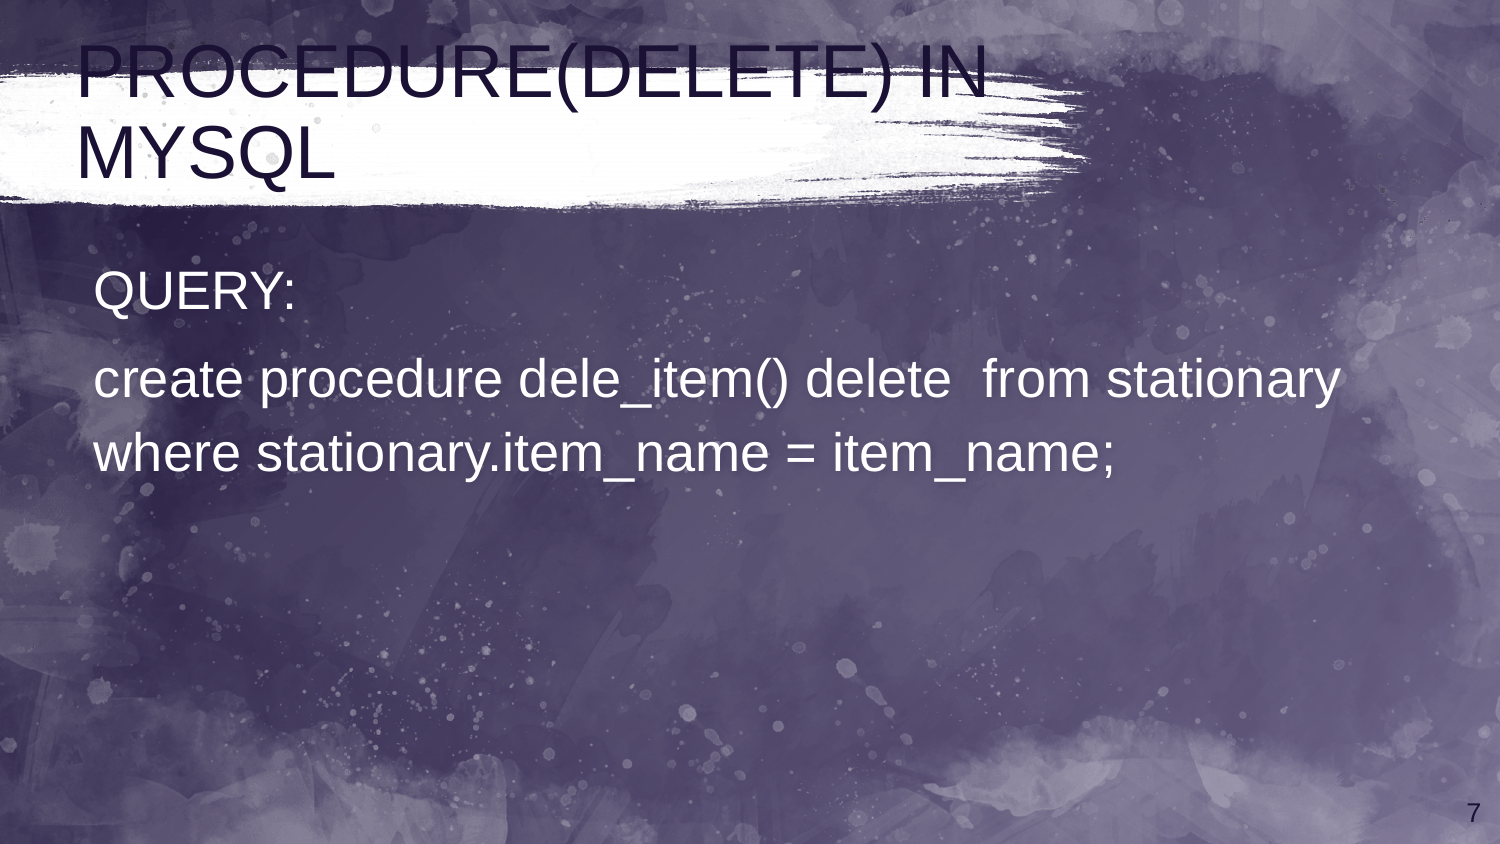

# PROCEDURE(DELETE) IN  MYSQL
QUERY:
create procedure dele_item() delete  from stationary where stationary.item_name = item_name;

7